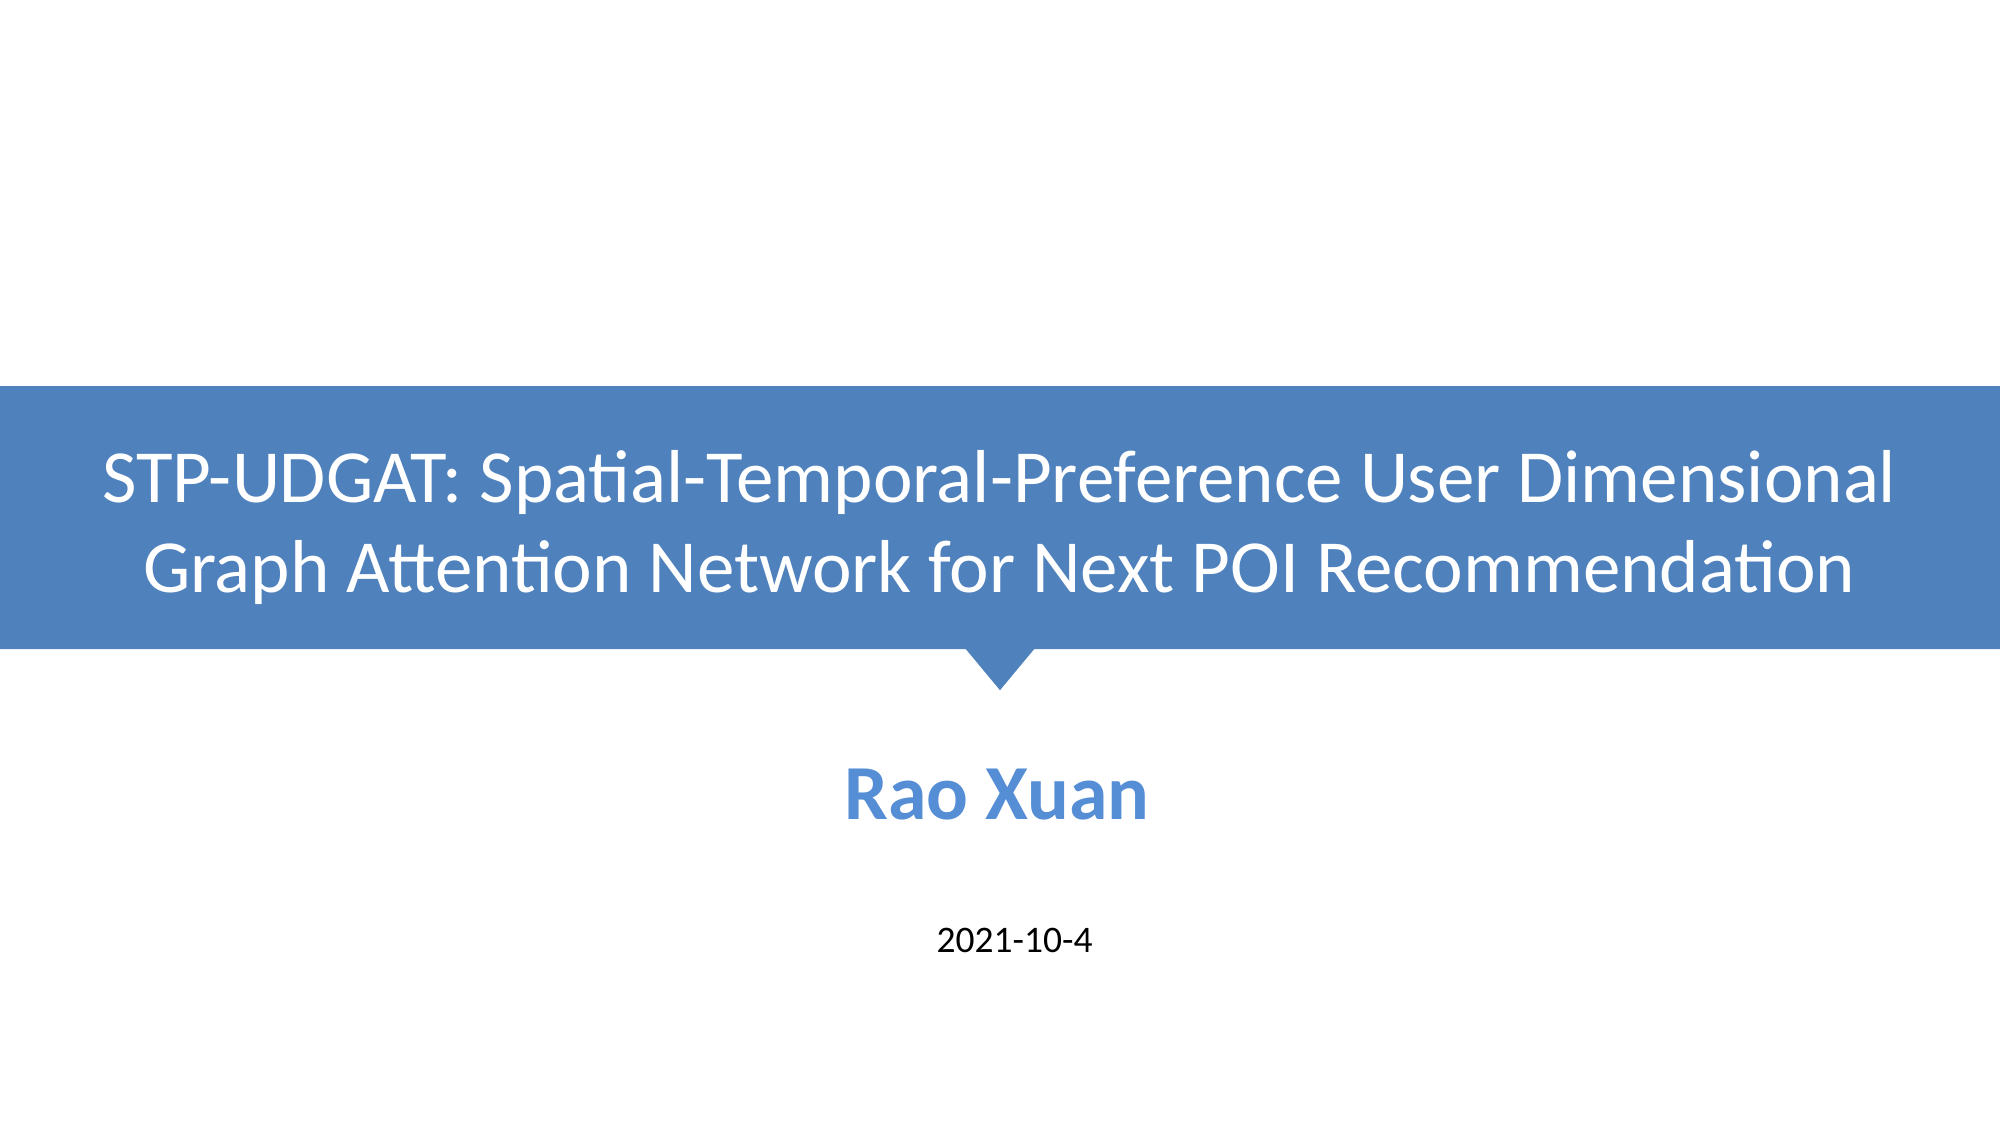

STP-UDGAT: Spatial-Temporal-Preference User Dimensional
Graph Attention Network for Next POI Recommendation

 Rao Xuan
2021-10-4